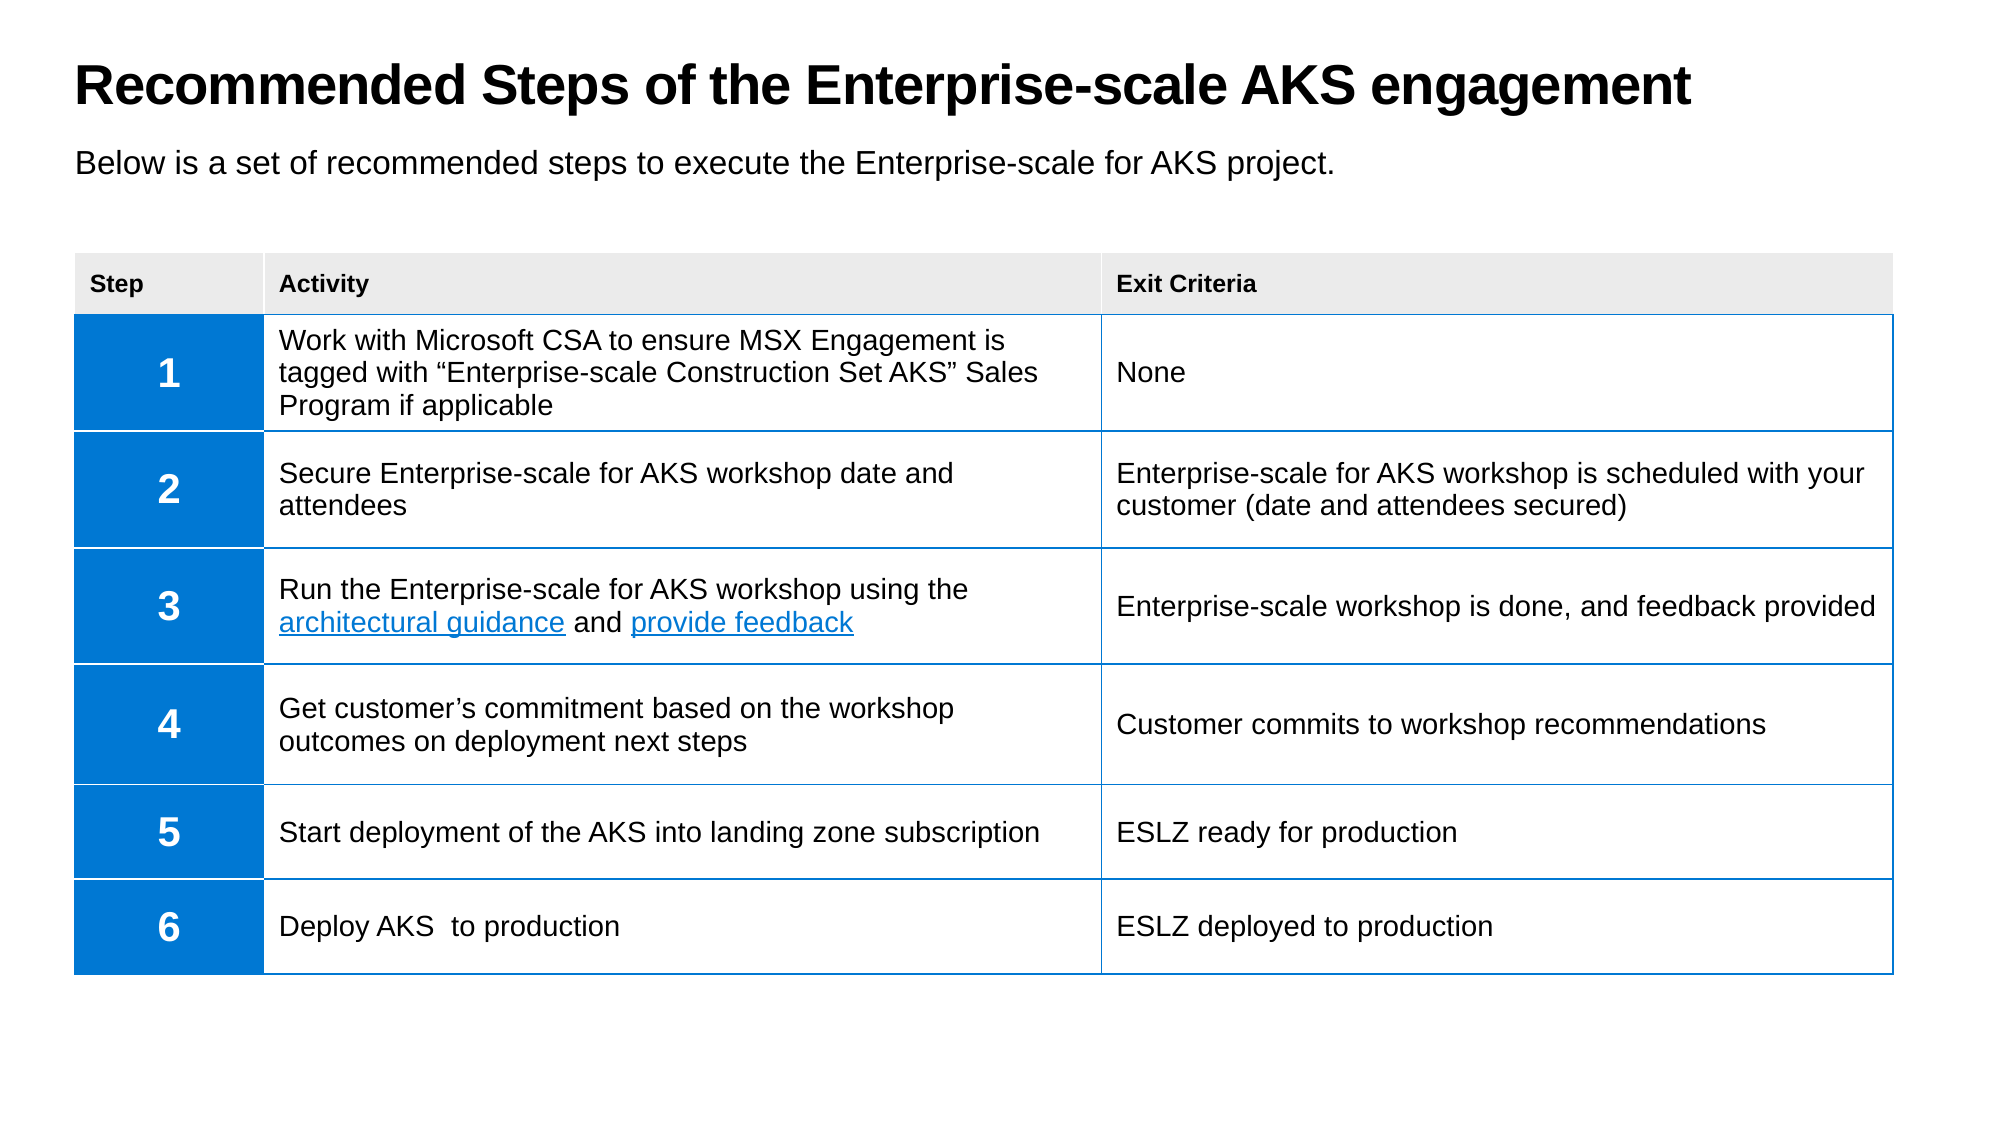

# Recommended Steps of the Enterprise-scale AKS engagement
Below is a set of recommended steps to execute the Enterprise-scale for AKS project.
| Step | Activity | Exit Criteria |
| --- | --- | --- |
| 1 | Work with Microsoft CSA to ensure MSX Engagement is tagged with “Enterprise-scale Construction Set AKS” Sales Program if applicable | None |
| 2 | Secure Enterprise-scale for AKS workshop date and attendees | Enterprise-scale for AKS workshop is scheduled with your customer (date and attendees secured) |
| 3 | Run the Enterprise-scale for AKS workshop using the architectural guidance and provide feedback | Enterprise-scale workshop is done, and feedback provided |
| 4 | Get customer’s commitment based on the workshop outcomes on deployment next steps | Customer commits to workshop recommendations |
| 5 | Start deployment of the AKS into landing zone subscription | ESLZ ready for production |
| 6 | Deploy AKS to production | ESLZ deployed to production |